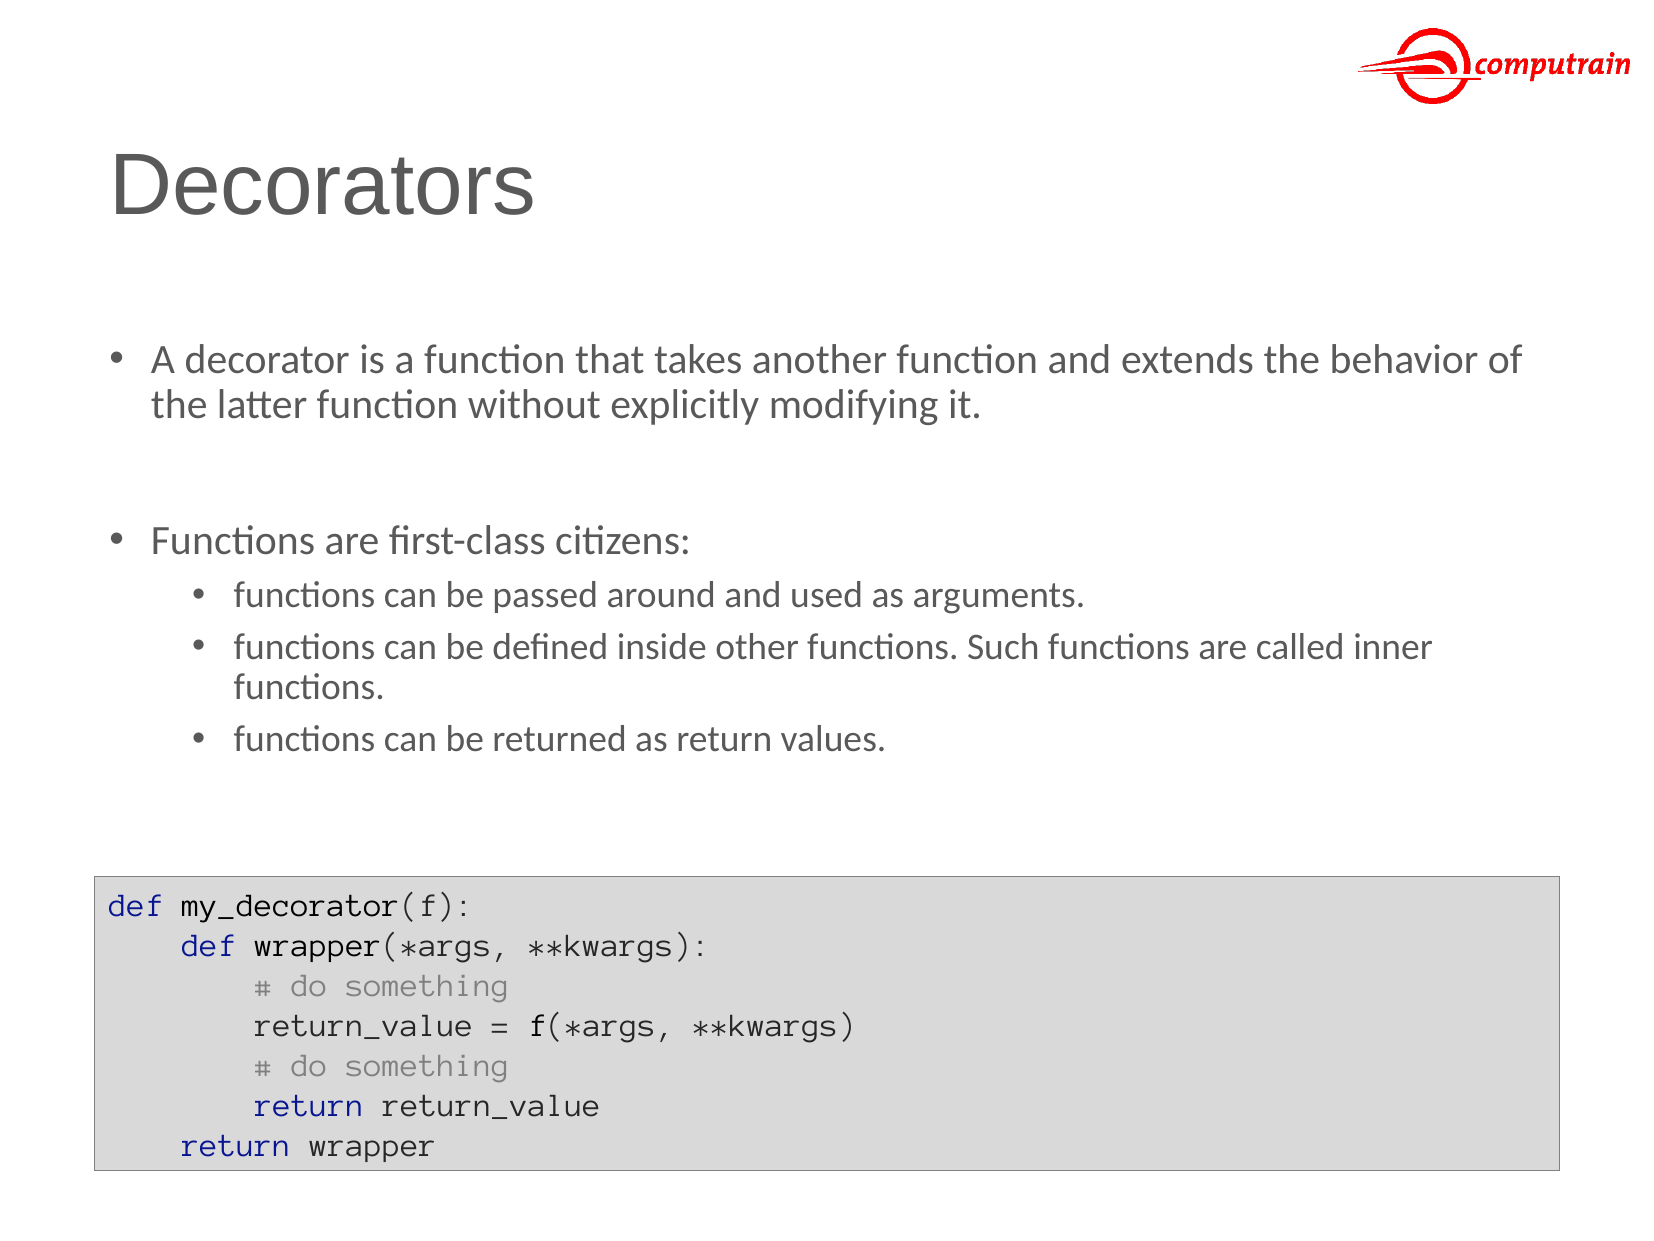

# Decorators
A decorator is a function that takes another function and extends the behavior of the latter function without explicitly modifying it.

Functions are first-class citizens:
functions can be passed around and used as arguments.
functions can be defined inside other functions. Such functions are called inner functions.
functions can be returned as return values.

def my_decorator(f):
    def wrapper(*args, **kwargs):
        # do something
        return_value = f(*args, **kwargs)
        # do something
        return return_value
    return wrapper